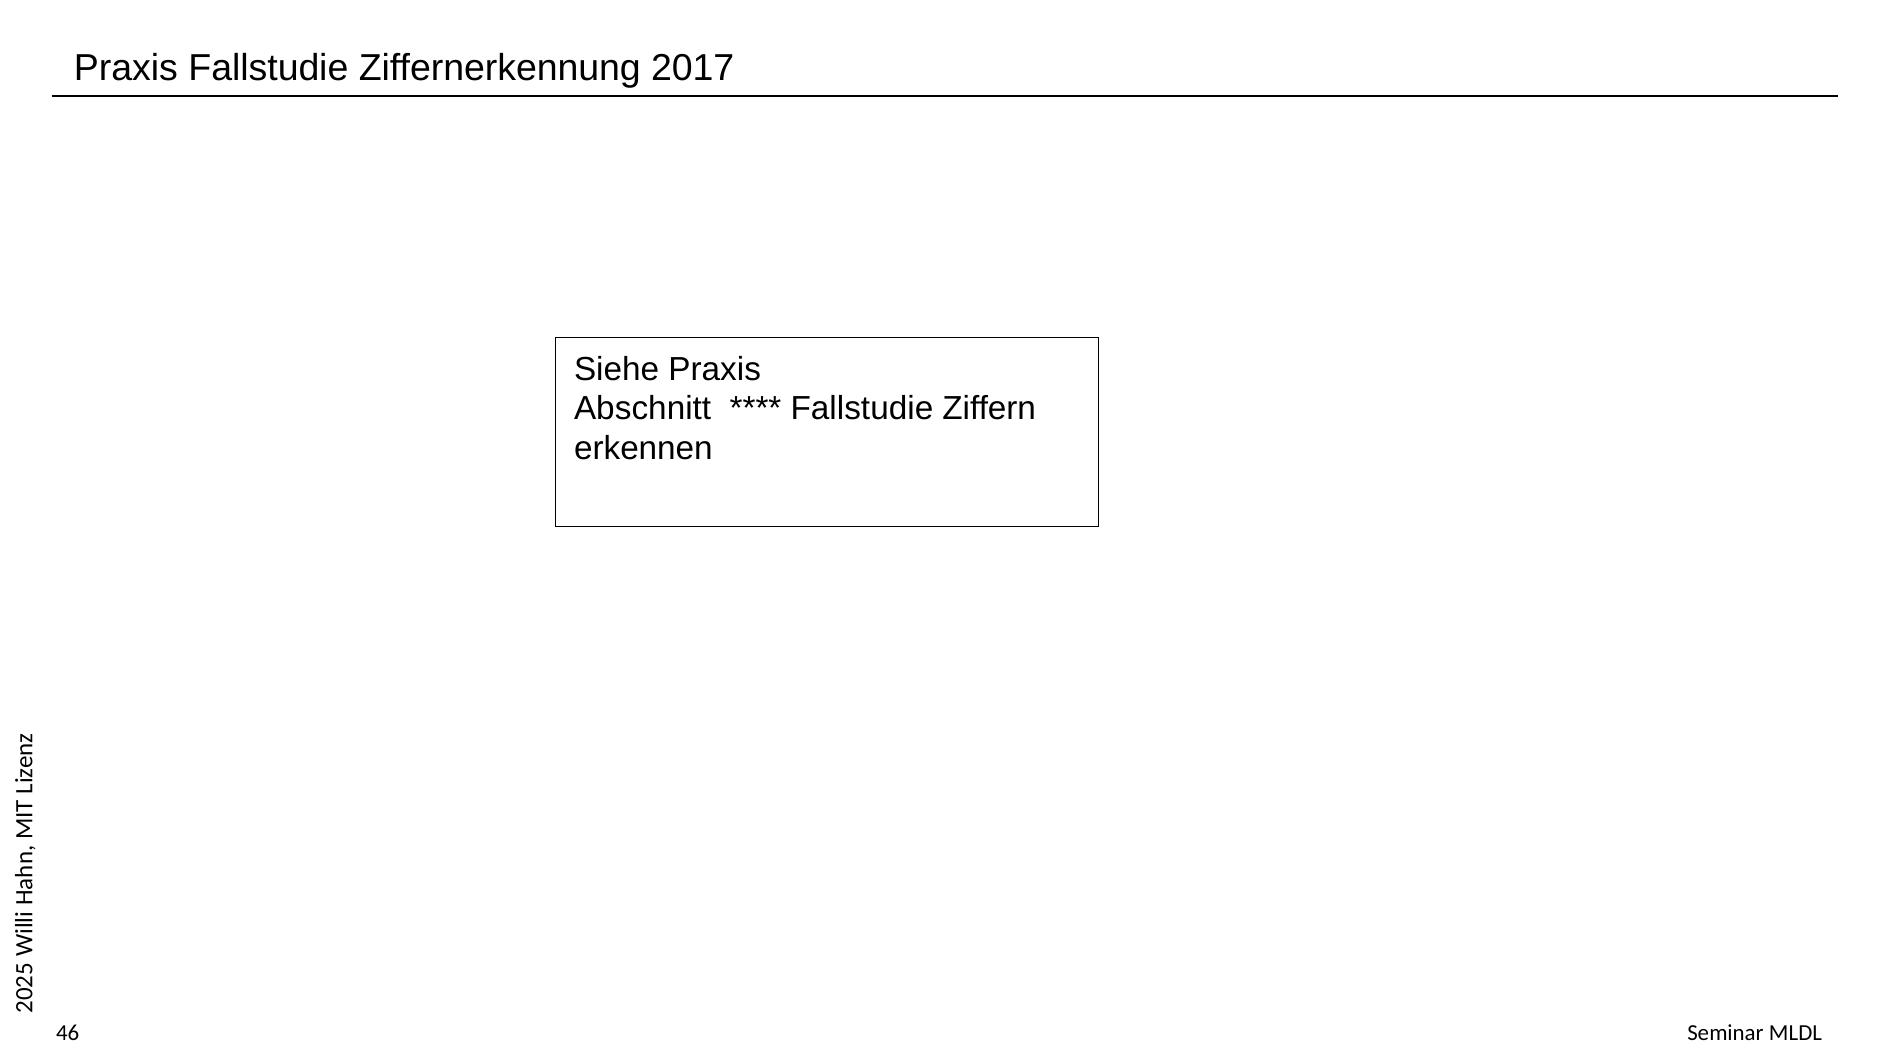

Praxis Fallstudie Ziffernerkennung 2017
Siehe Praxis
Abschnitt  **** Fallstudie Ziffern erkennen